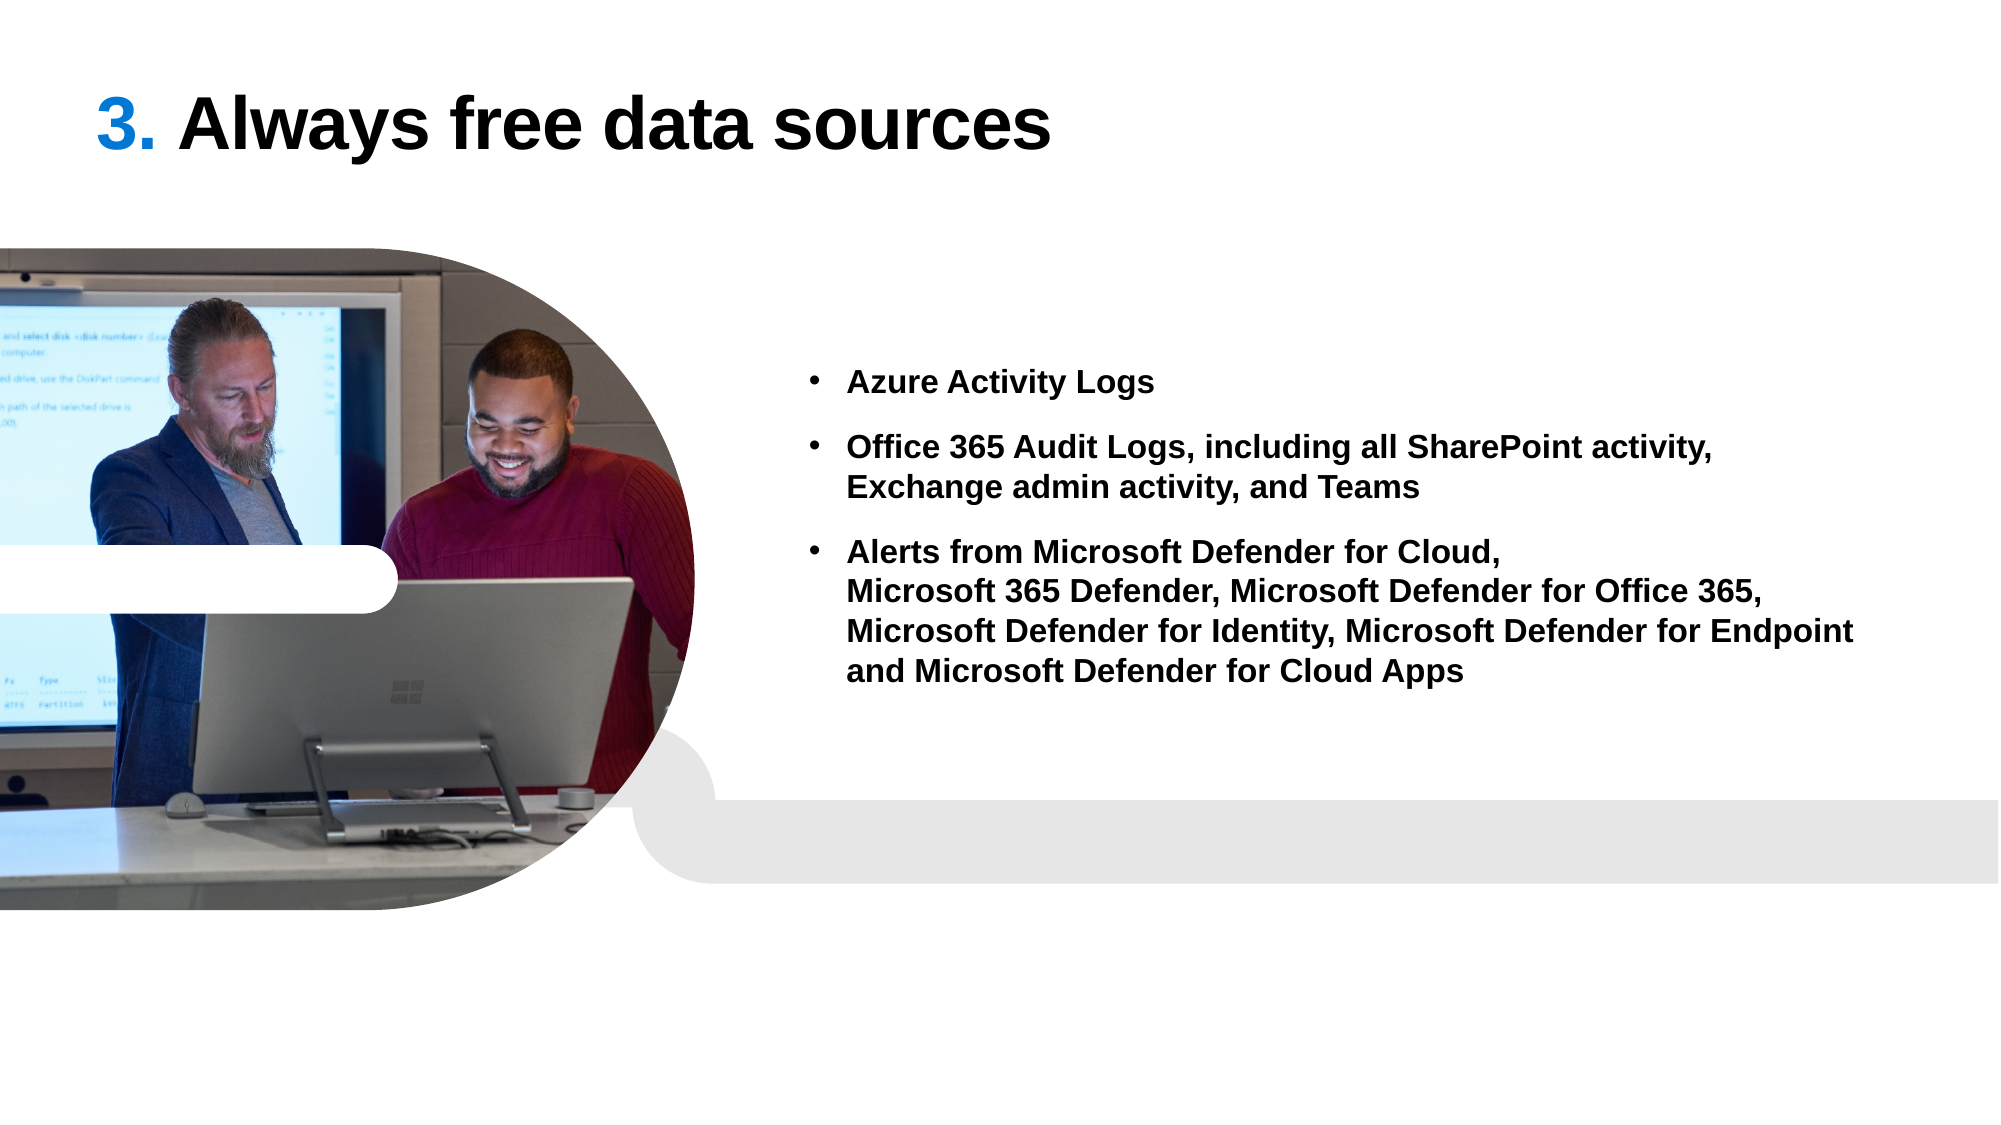

# 3. Always free data sources

Azure Activity Logs
Office 365 Audit Logs, including all SharePoint activity,
Exchange admin activity, and Teams
Alerts from Microsoft Defender for Cloud,
Microsoft 365 Defender, Microsoft Defender for Office 365, Microsoft Defender for Identity, Microsoft Defender for Endpoint and Microsoft Defender for Cloud Apps